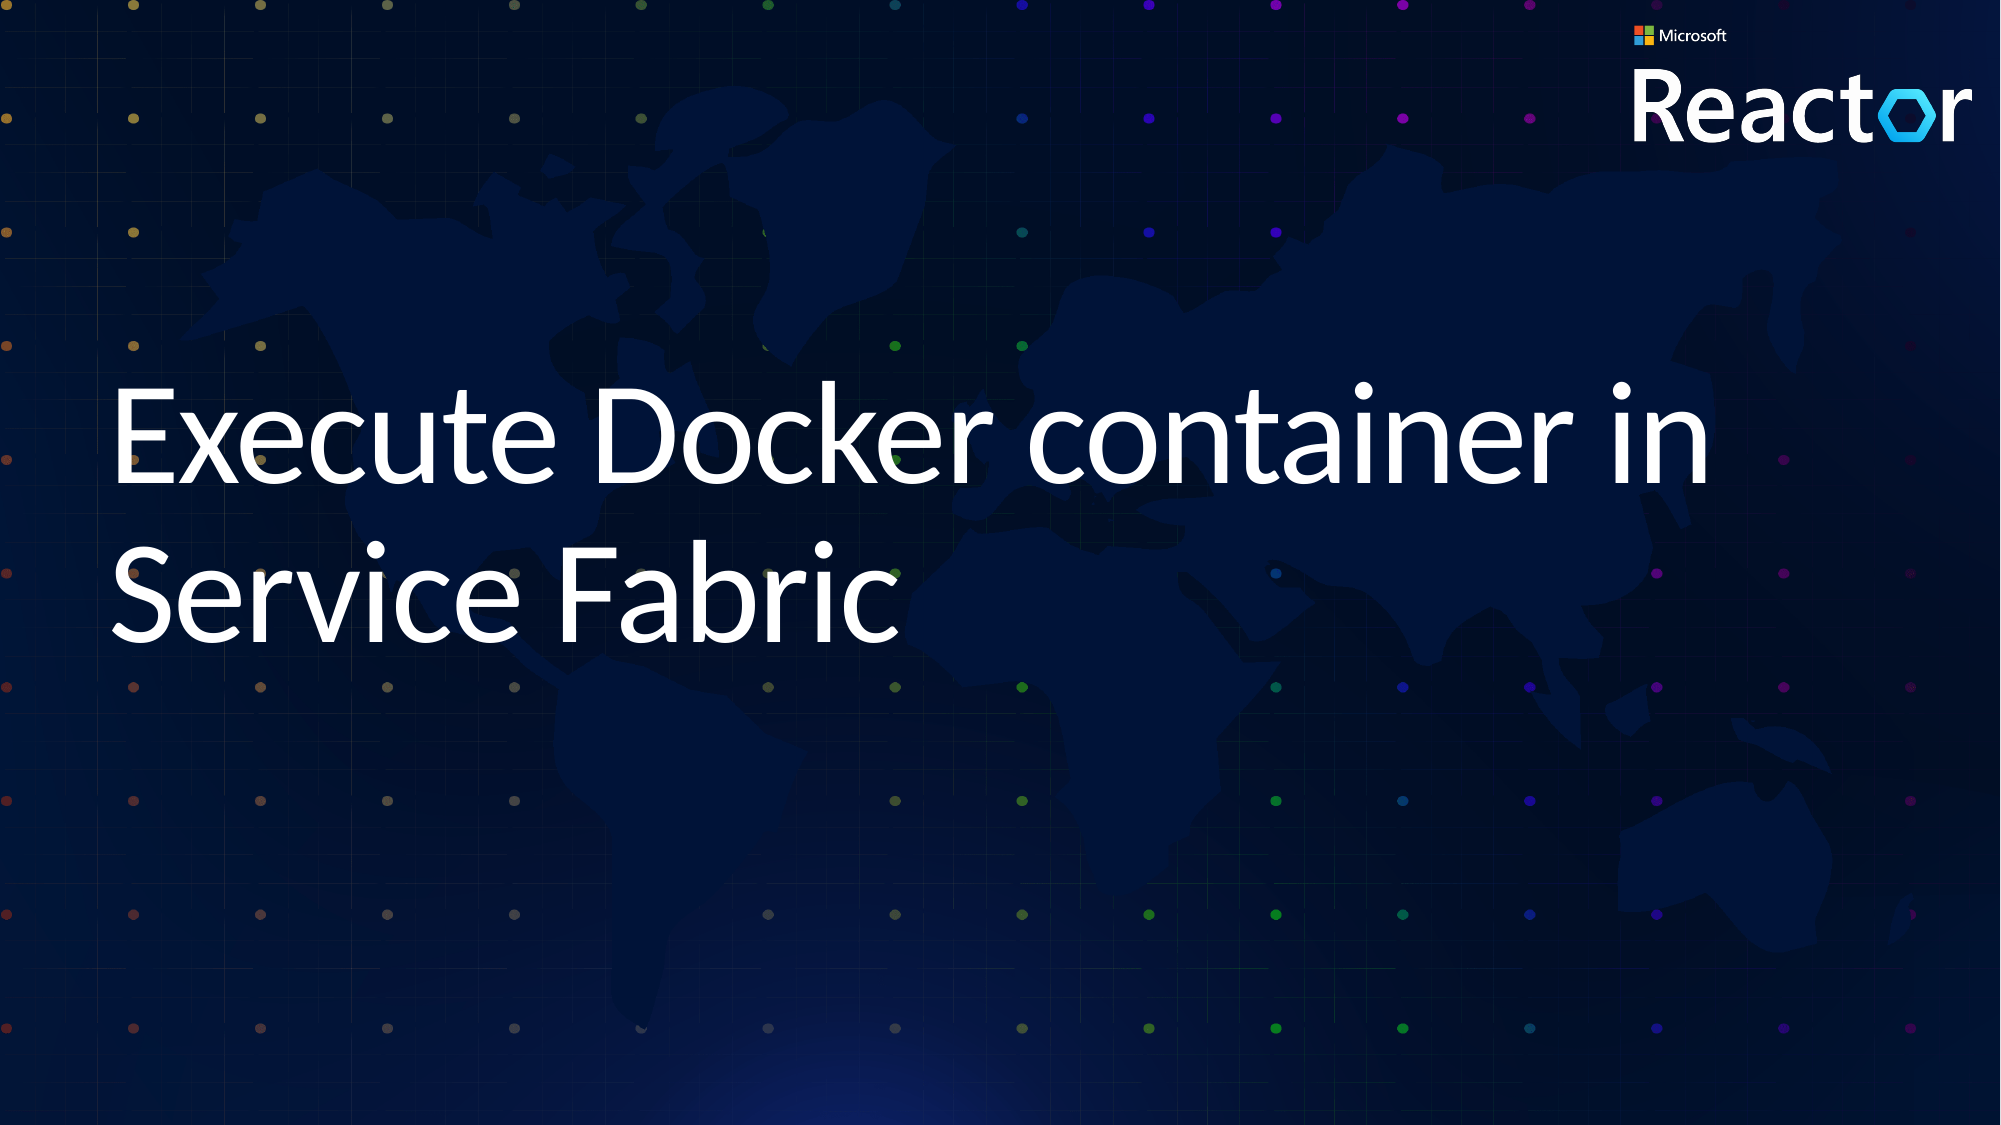

# Execute Docker container in Service Fabric